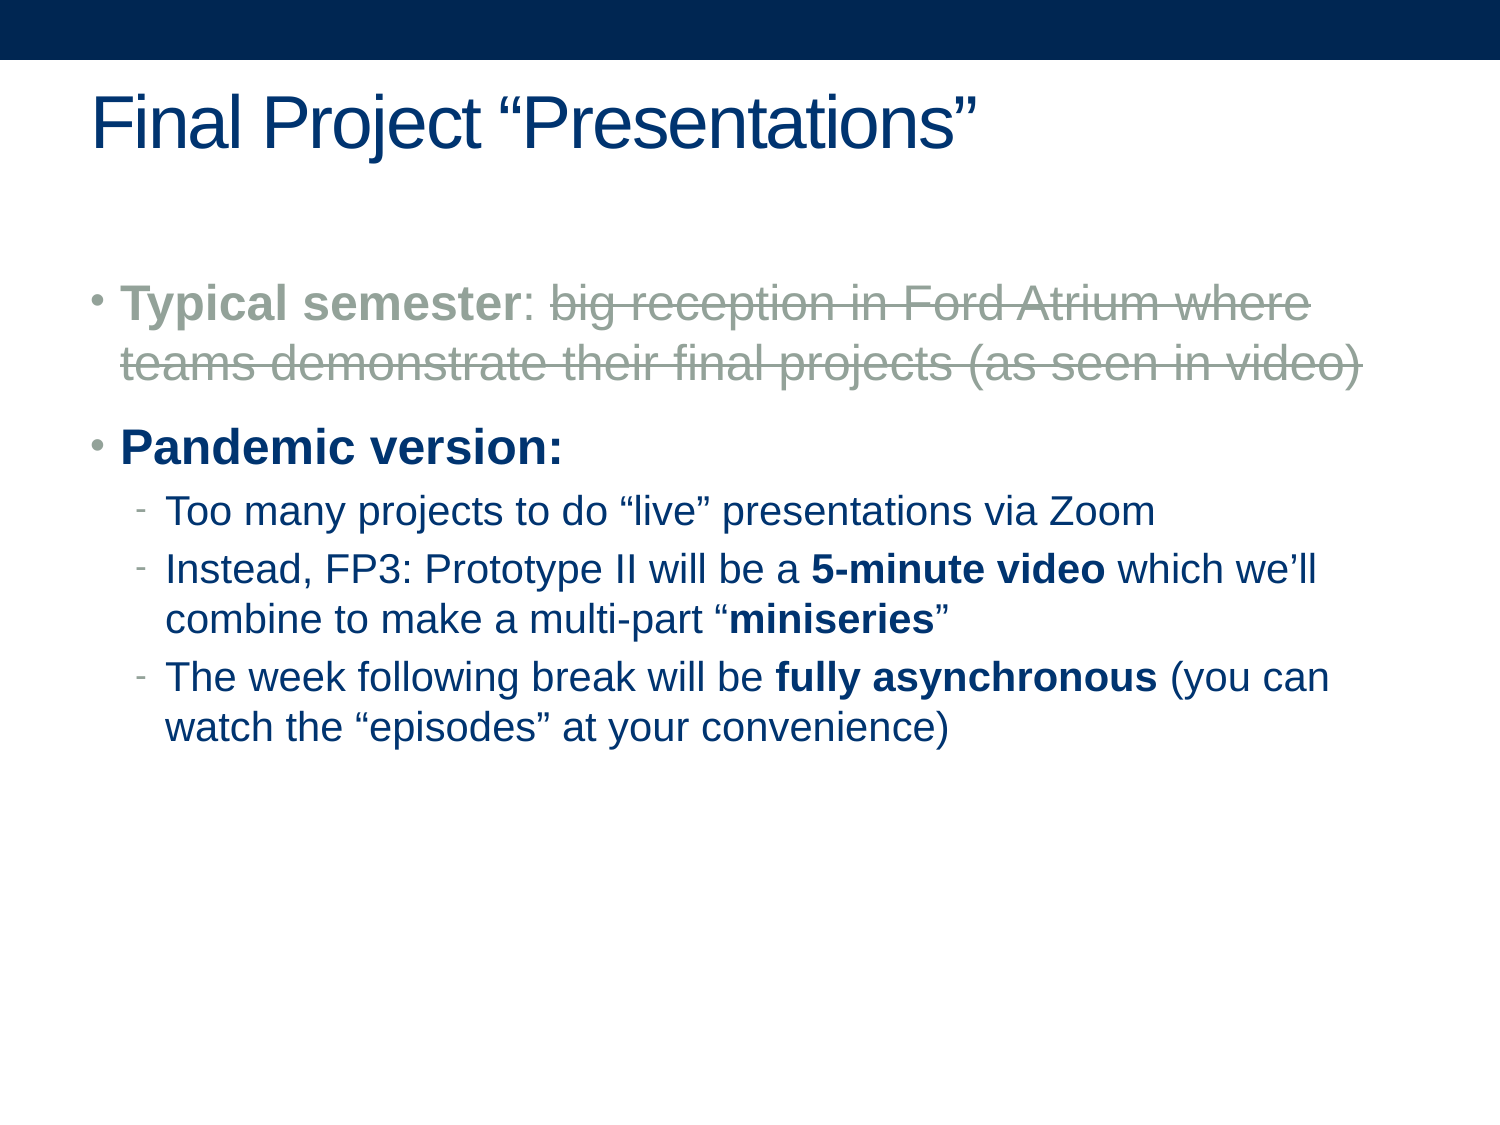

# Final Project “Presentations”
Typical semester: big reception in Ford Atrium where teams demonstrate their final projects (as seen in video)
Pandemic version:
Too many projects to do “live” presentations via Zoom
Instead, FP3: Prototype II will be a 5-minute video which we’ll combine to make a multi-part “miniseries”
The week following break will be fully asynchronous (you can watch the “episodes” at your convenience)